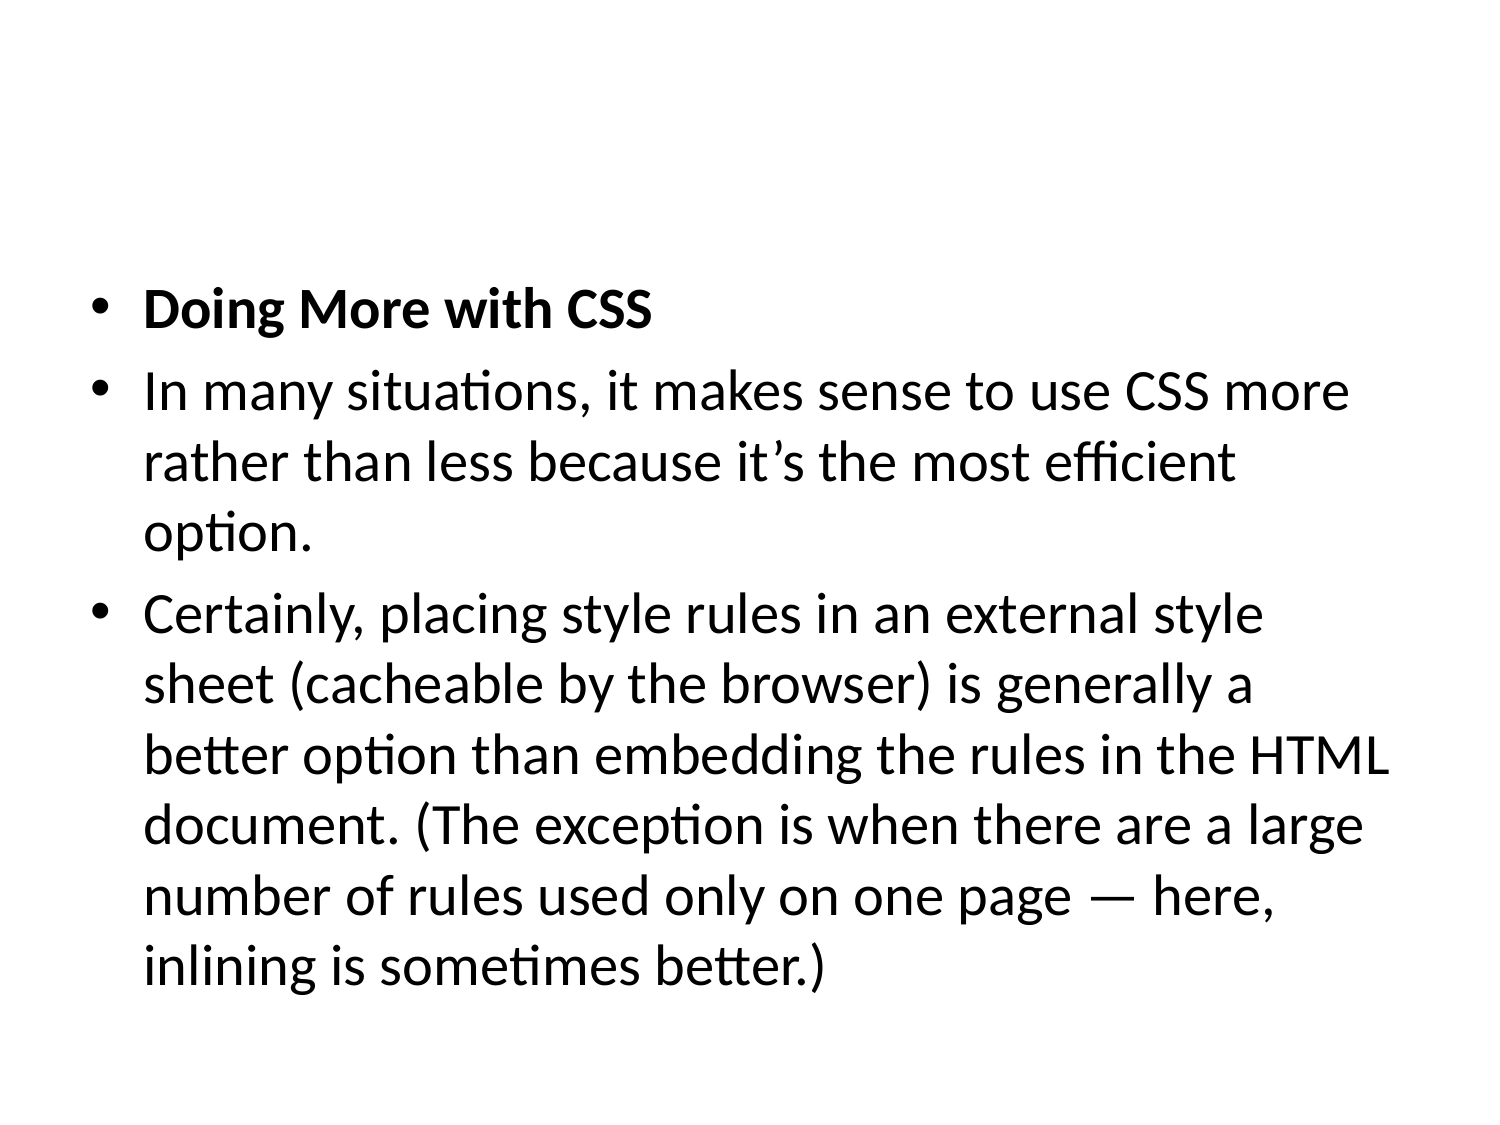

#
Doing More with CSS
In many situations, it makes sense to use CSS more rather than less because it’s the most efficient option.
Certainly, placing style rules in an external style sheet (cacheable by the browser) is generally a better option than embedding the rules in the HTML document. (The exception is when there are a large number of rules used only on one page — here, inlining is sometimes better.)